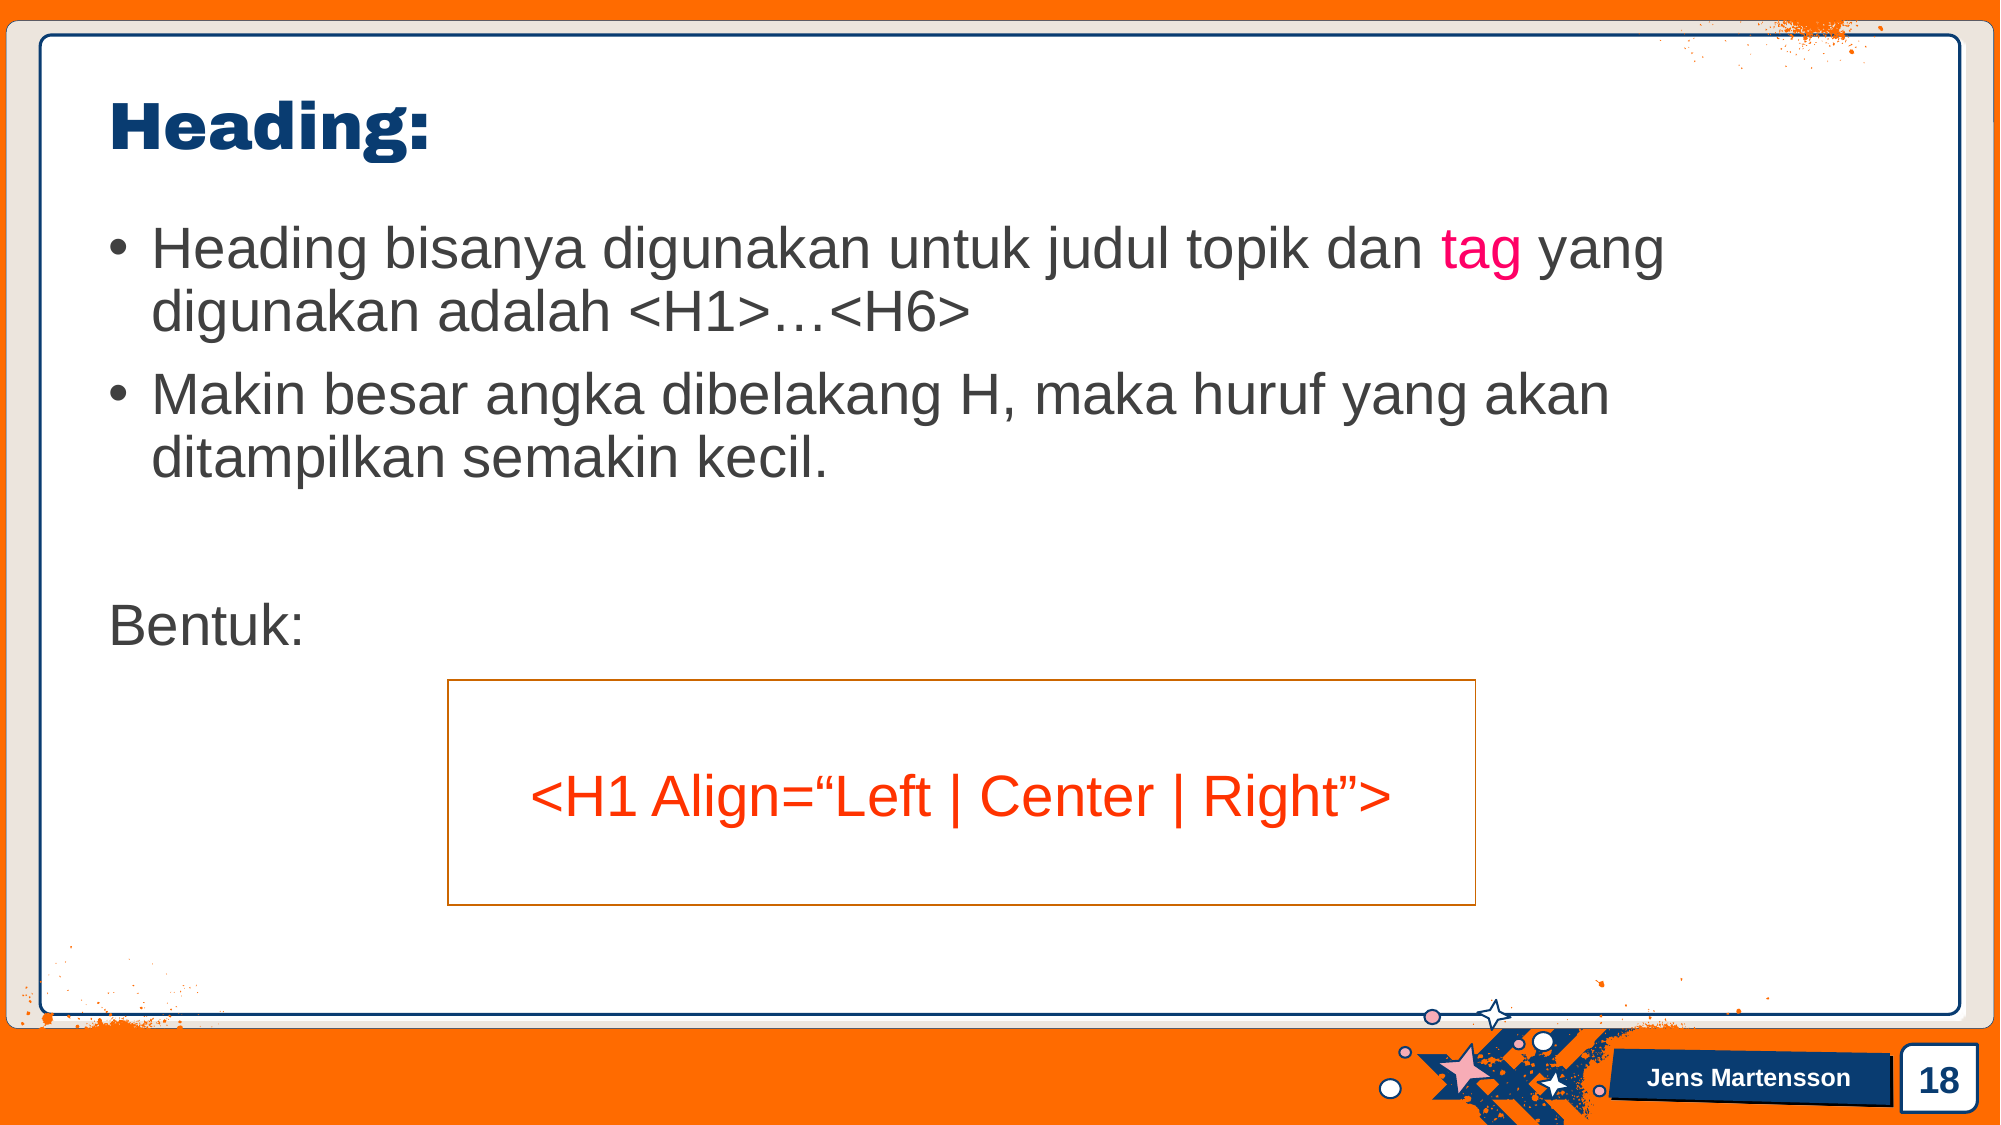

# Heading:
Heading bisanya digunakan untuk judul topik dan tag yang digunakan adalah <H1>…<H6>
Makin besar angka dibelakang H, maka huruf yang akan ditampilkan semakin kecil.

Bentuk:

<H1 Align=“Left | Center | Right”>

18